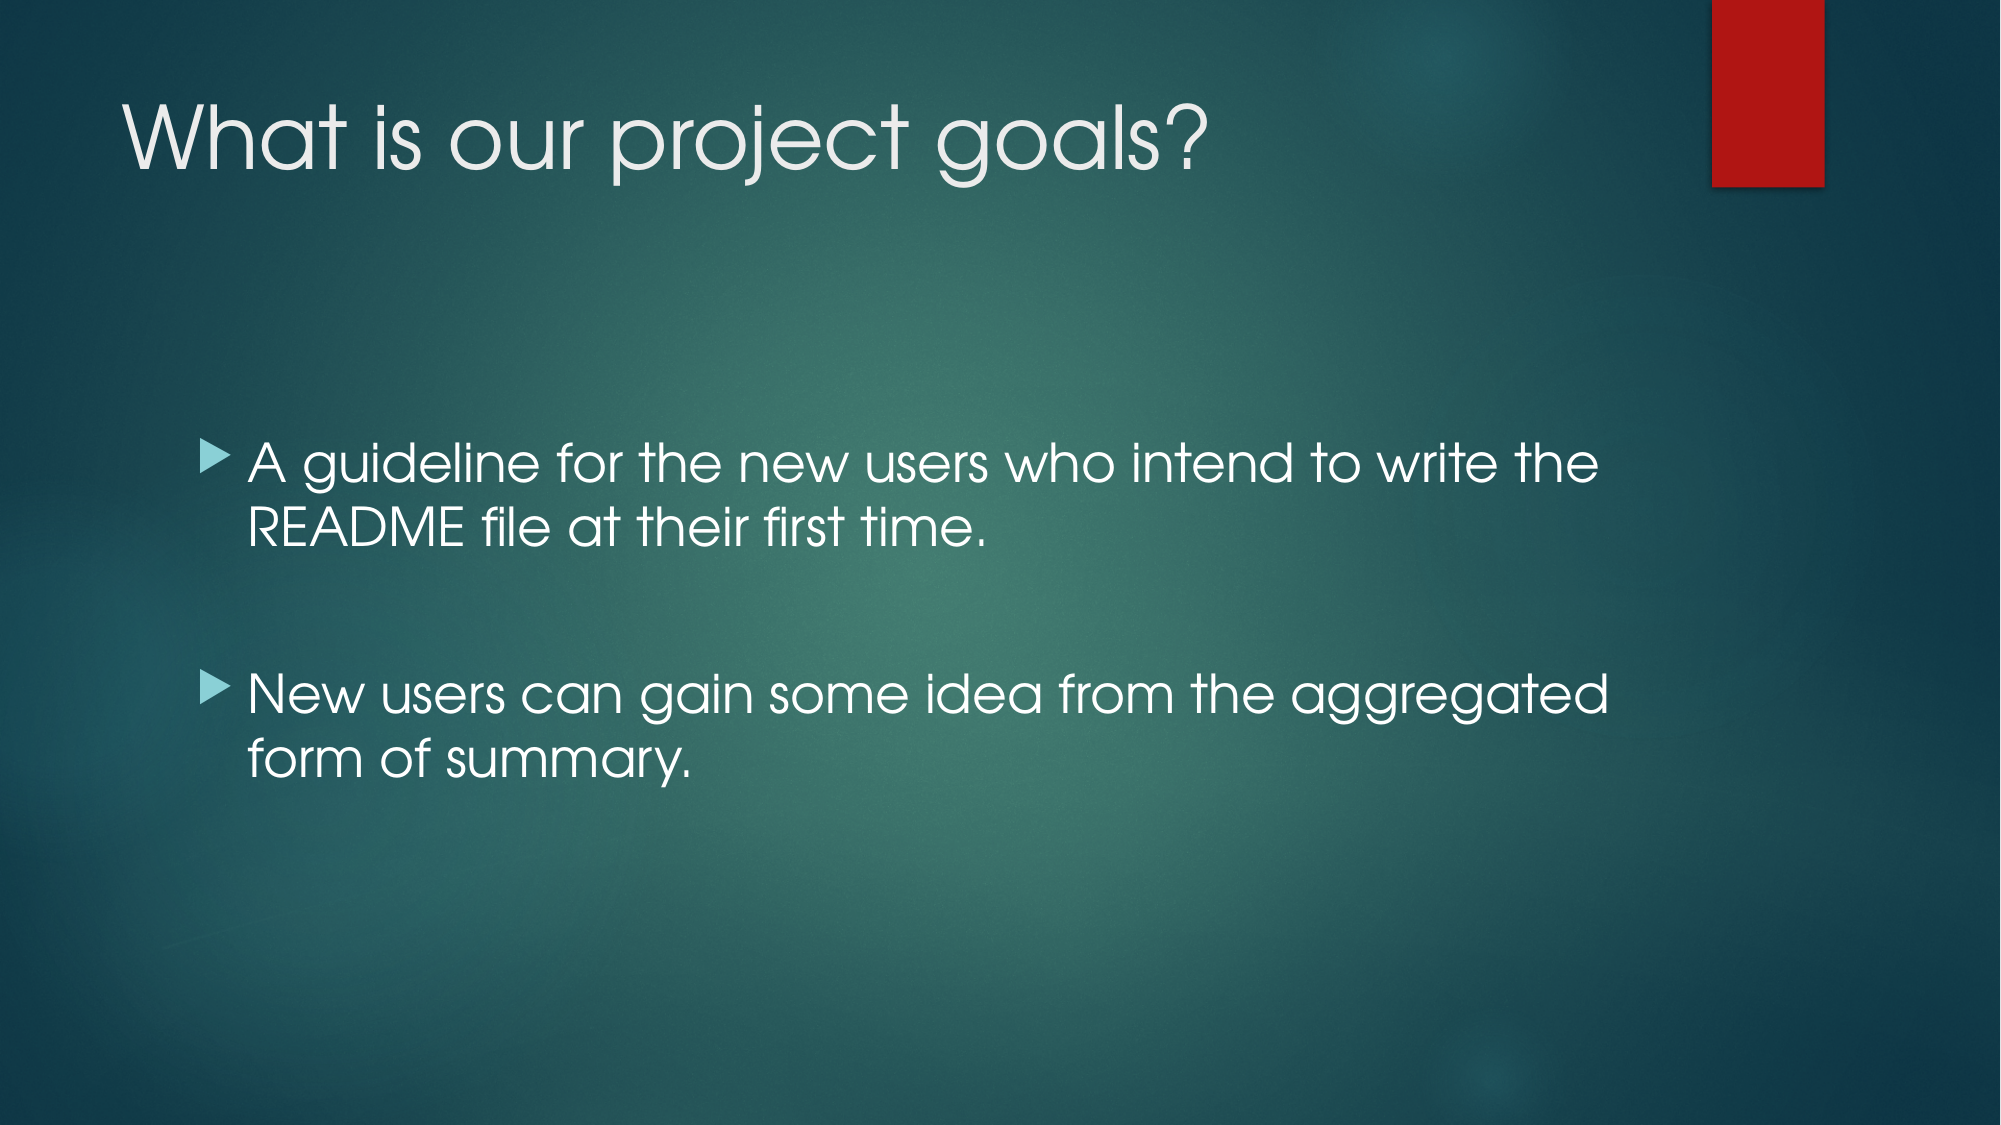

# What is our project goals?
A guideline for the new users who intend to write the README file at their first time.

New users can gain some idea from the aggregated form of summary.